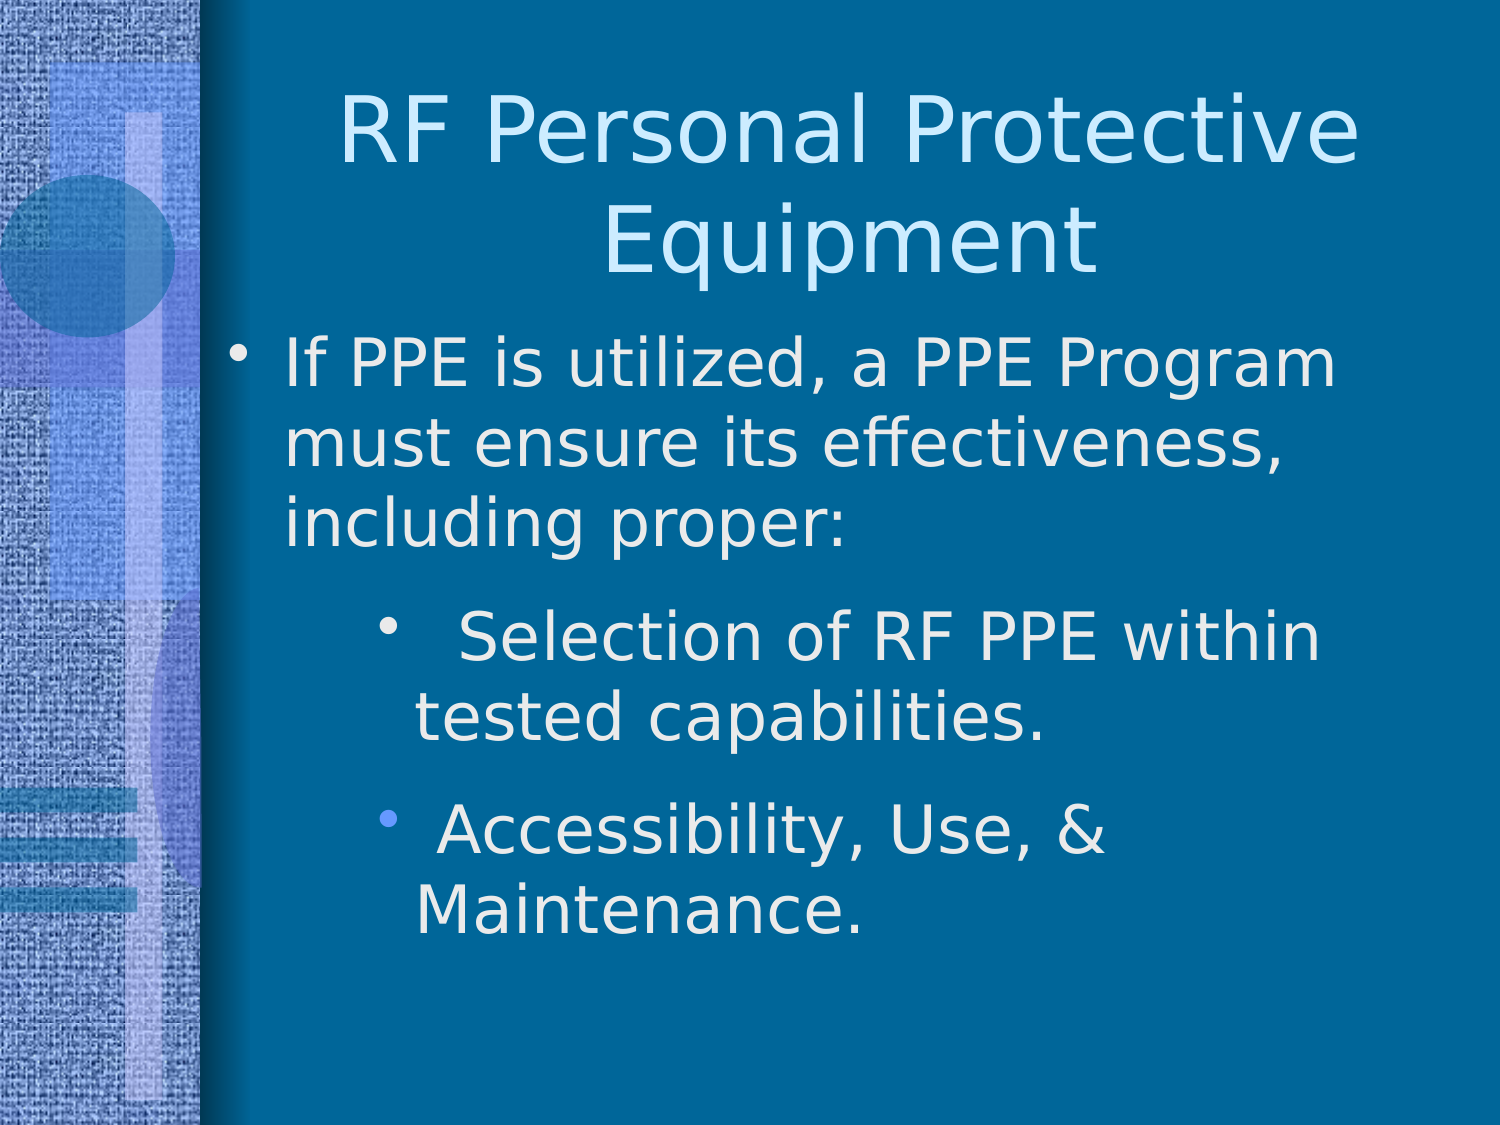

# RF Personal Protective Equipment
If PPE is utilized, a PPE Program must ensure its effectiveness, including proper:
  Selection of RF PPE within tested capabilities.
 Accessibility, Use, & Maintenance.